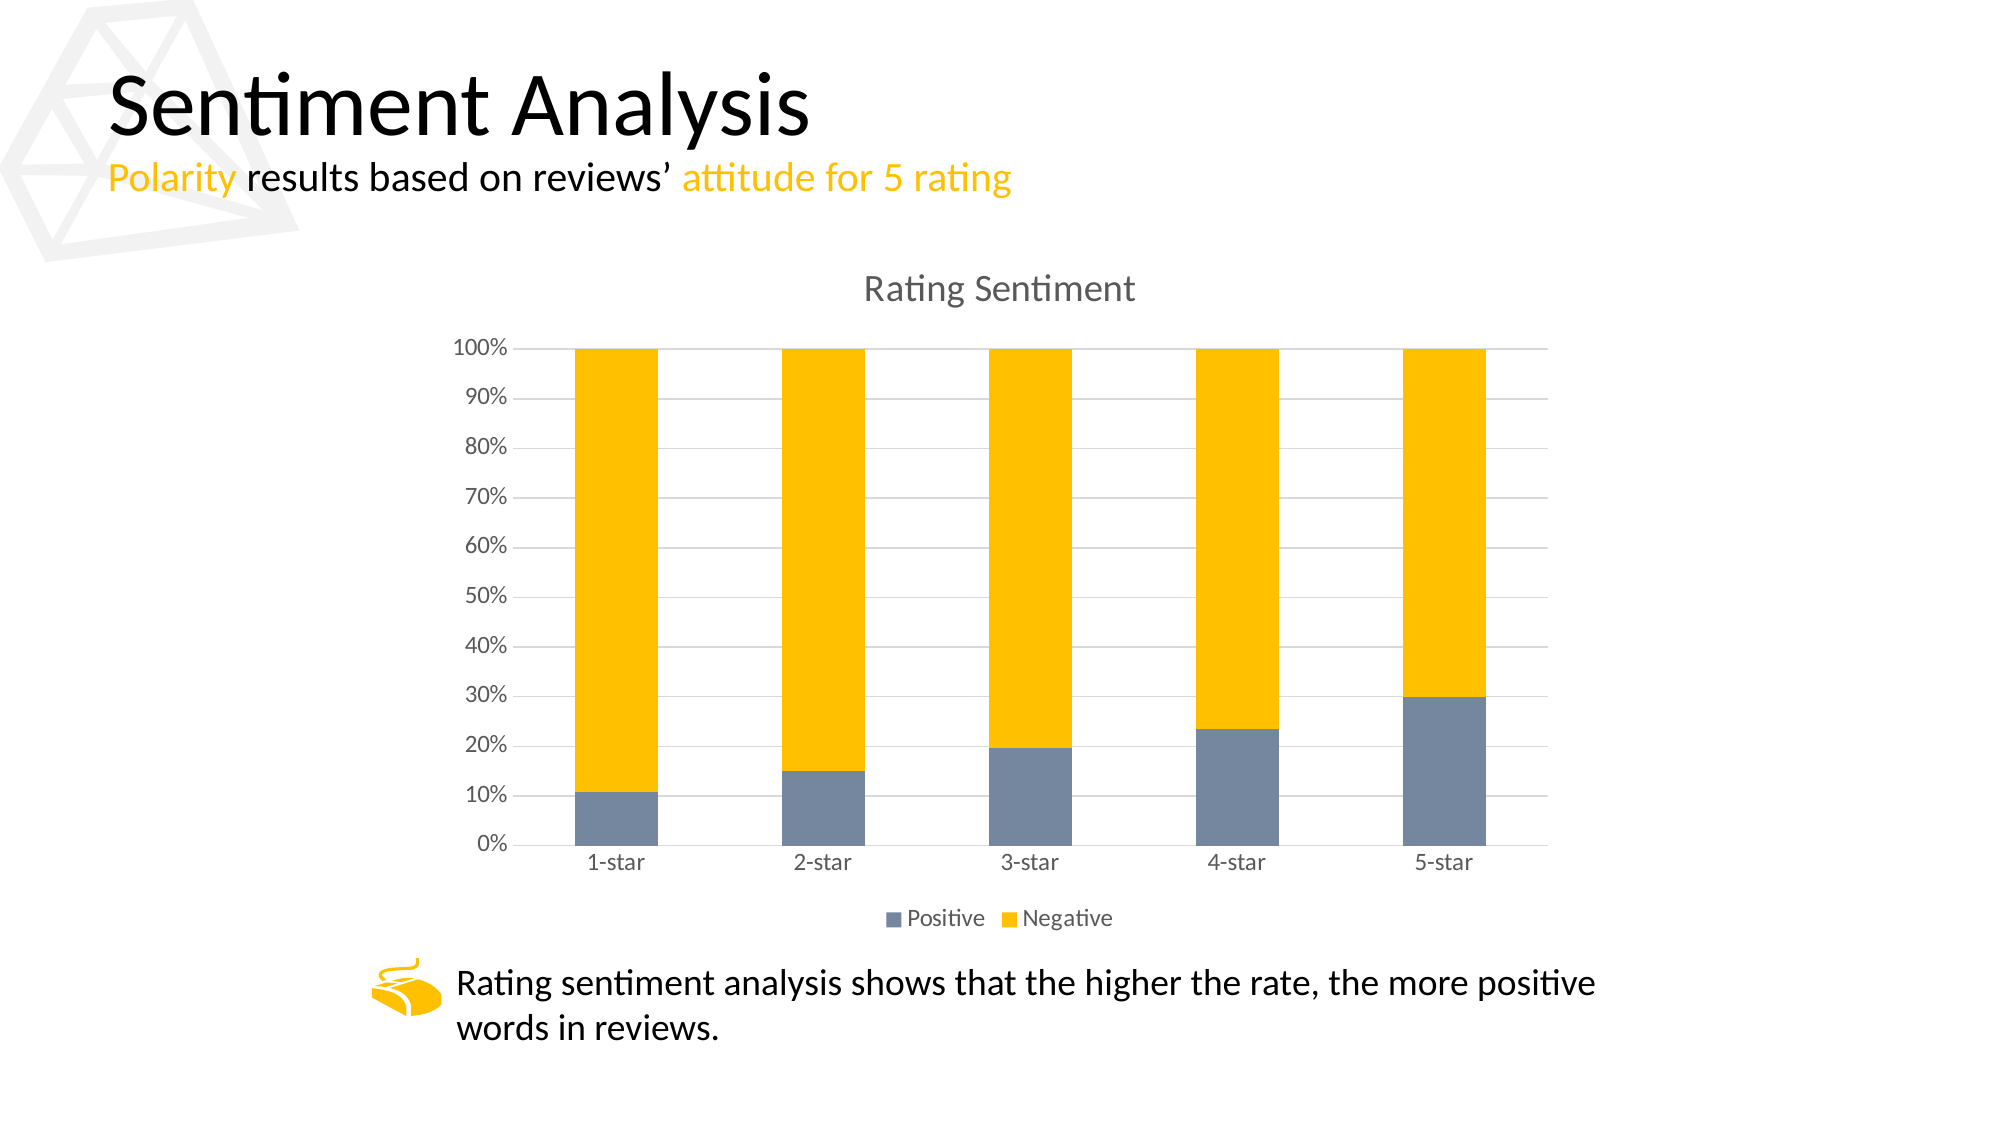

Sentiment Analysis
Polarity results based on reviews’ attitude for 5 rating

### Chart: Rating Sentiment

| Category | Positive | Negative |
|---|---|---|
| 1-star | 20066.0 | 167245.0 |
| 2-star | 14371.0 | 81359.0 |
| 3-star | 24741.0 | 101757.0 |
| 4-star | 49019.0 | 160136.0 |
| 5-star | 223487.0 | 524085.0 |
#
Rating sentiment analysis shows that the higher the rate, the more positive words in reviews.